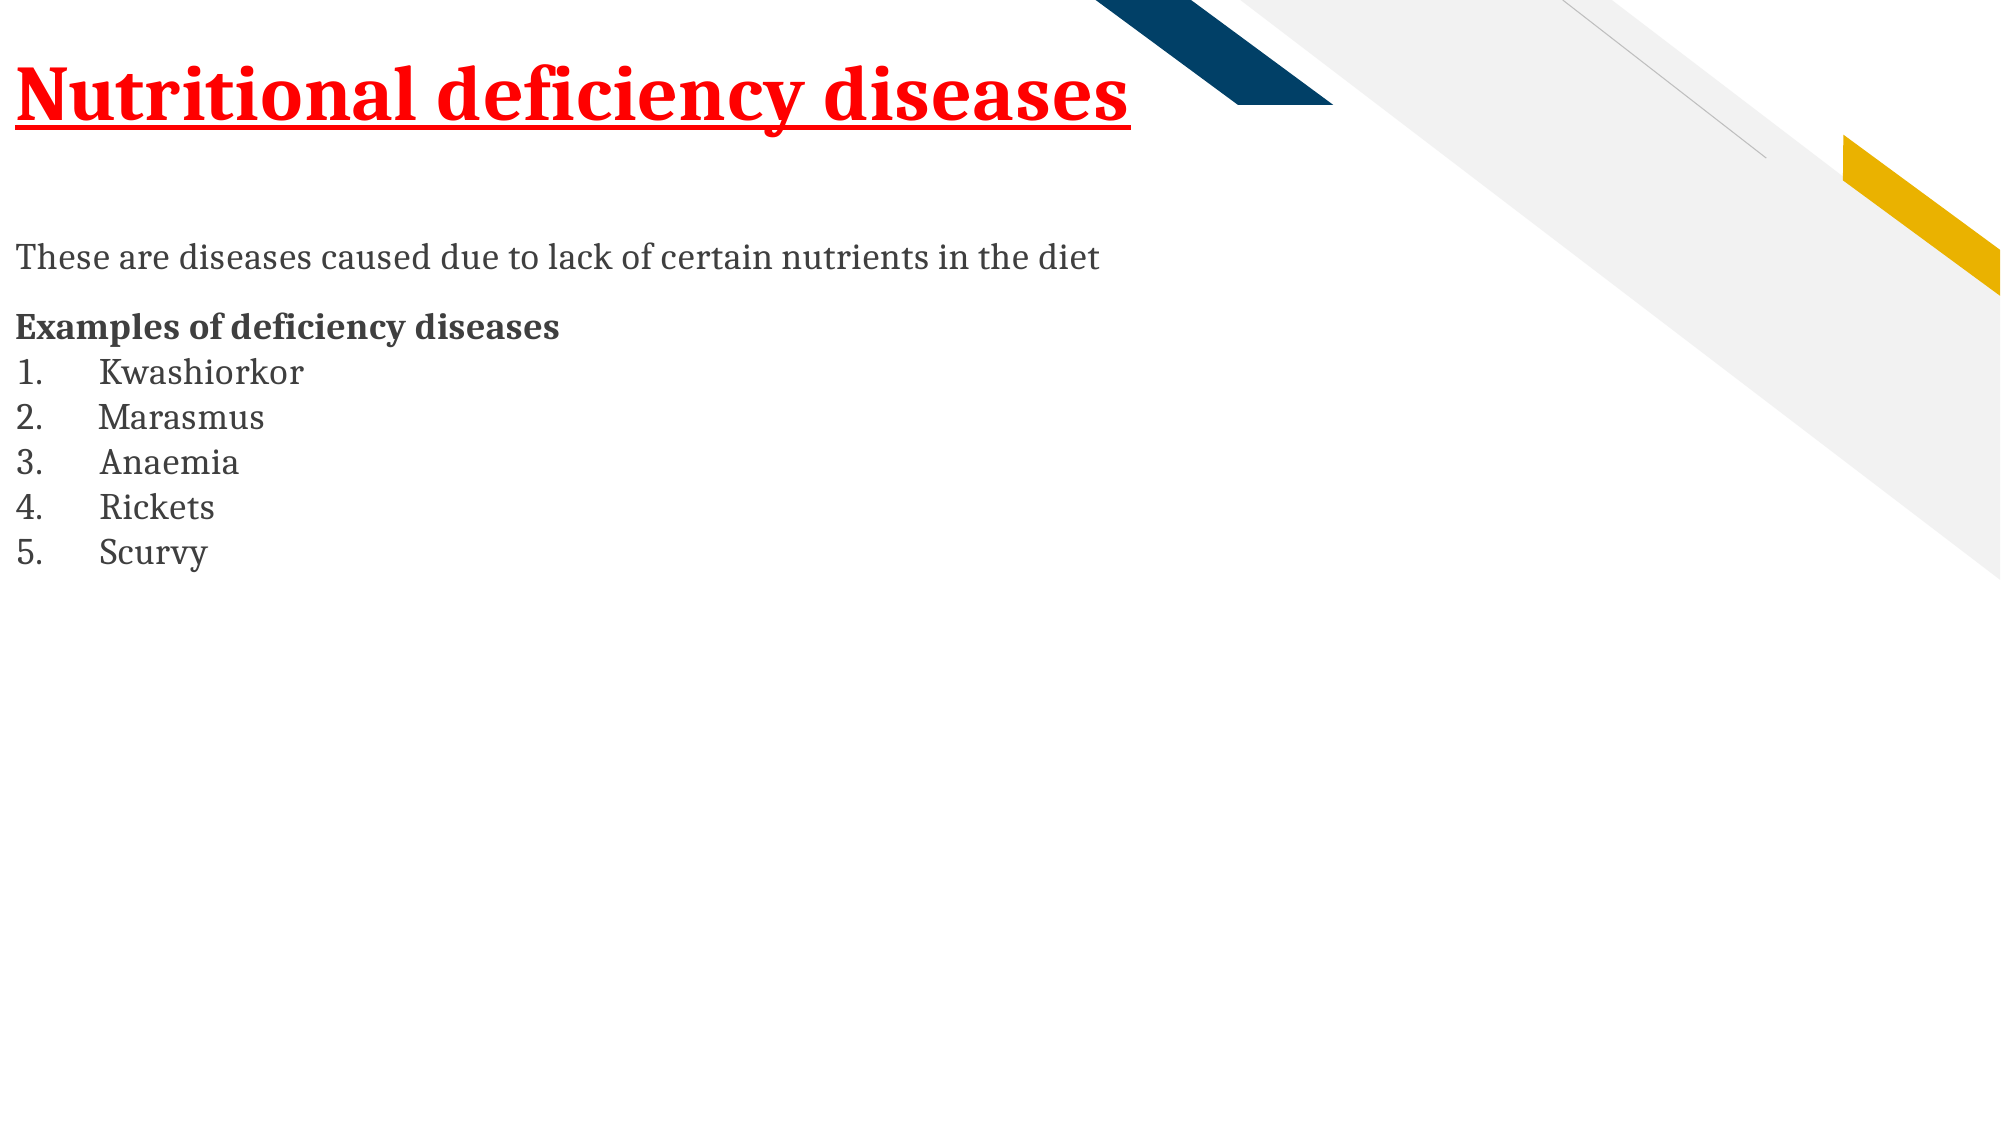

Nutritional deficiency diseases
These are diseases caused due to lack of certain nutrients in the diet

Examples of deficiency diseases
Kwashiorkor
Marasmus
Anaemia
Rickets
Scurvy